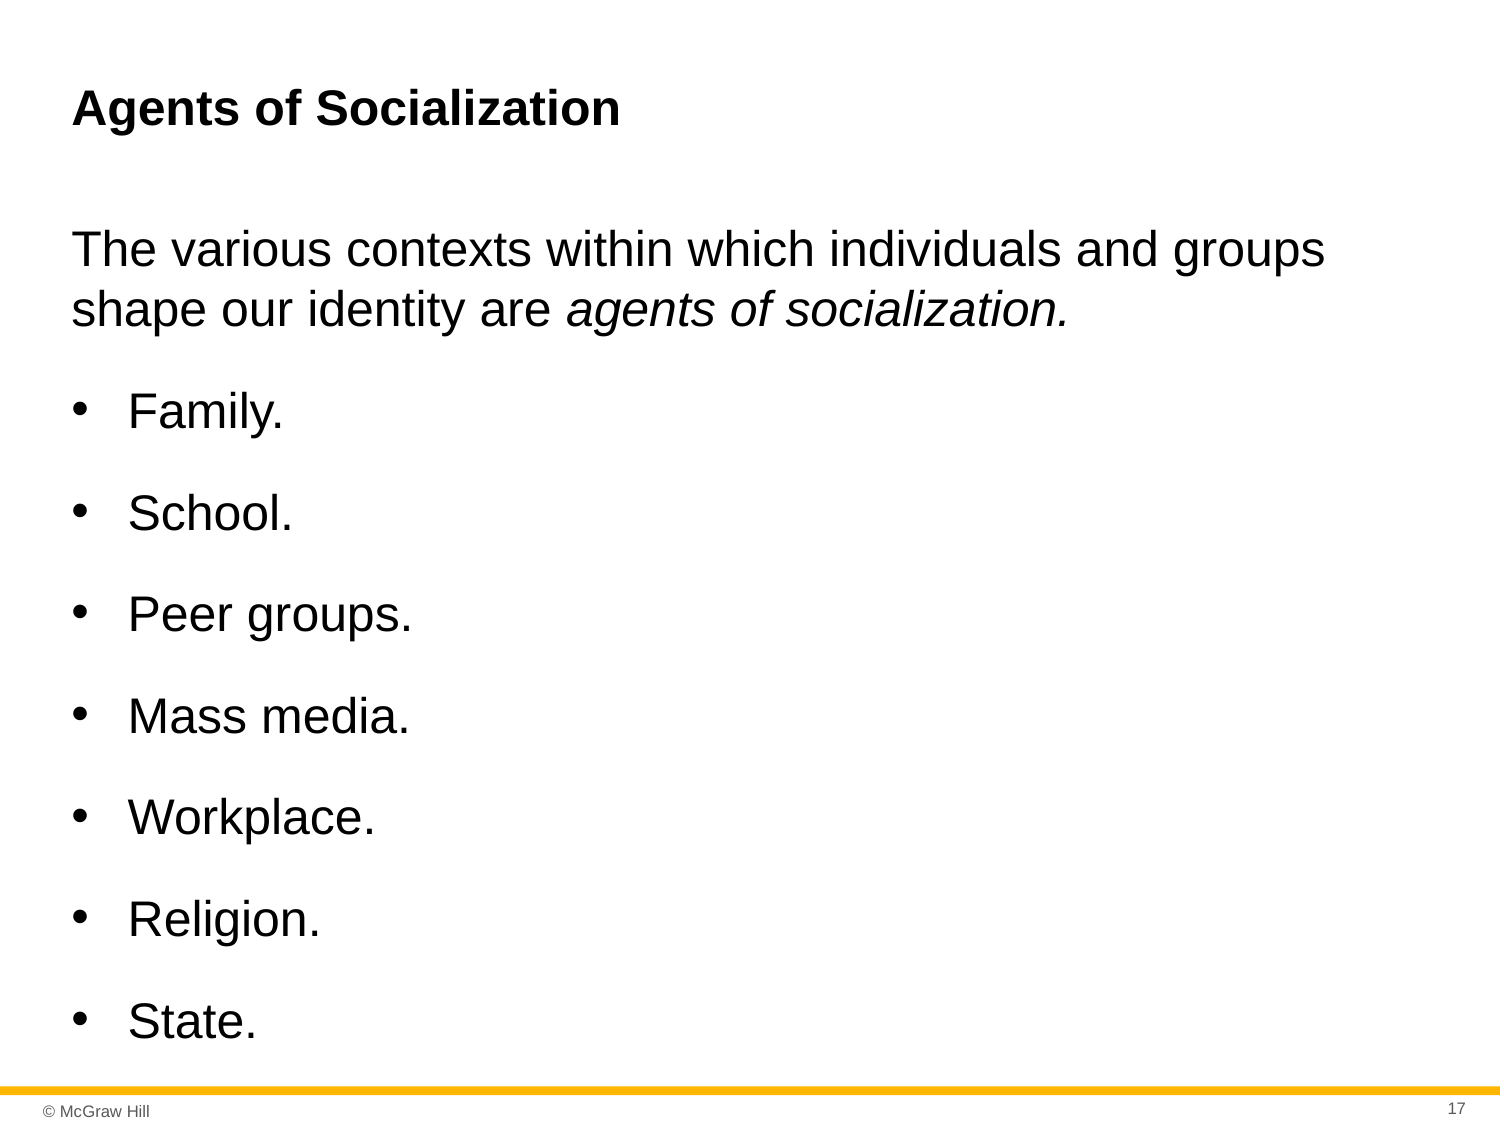

# Agents of Socialization
The various contexts within which individuals and groups shape our identity are agents of socialization.
Family.
School.
Peer groups.
Mass media.
Workplace.
Religion.
State.